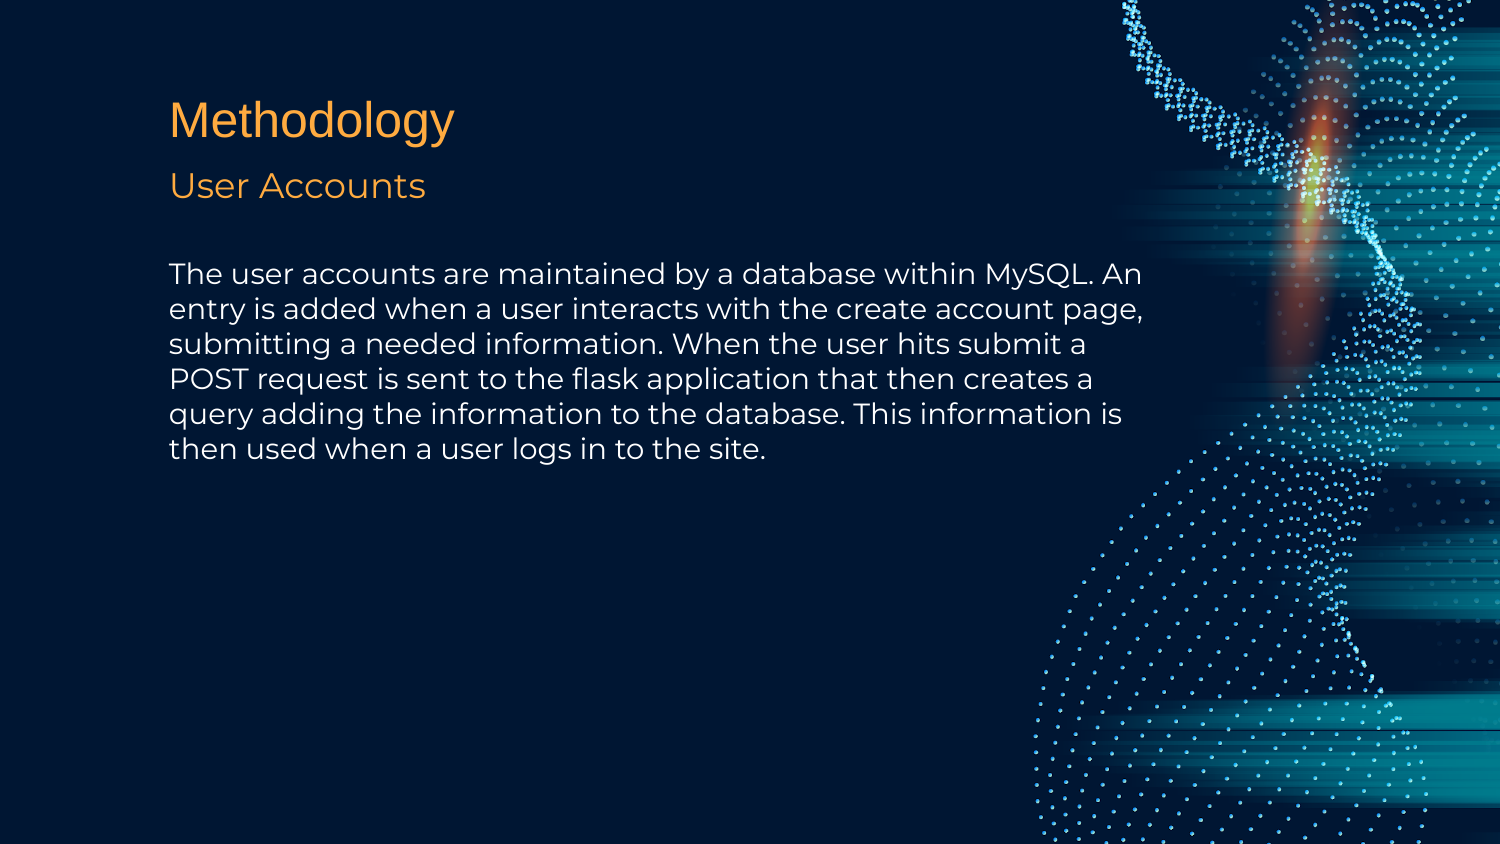

# Methodology
User Accounts
The user accounts are maintained by a database within MySQL. An entry is added when a user interacts with the create account page, submitting a needed information. When the user hits submit a POST request is sent to the flask application that then creates a query adding the information to the database. This information is then used when a user logs in to the site.